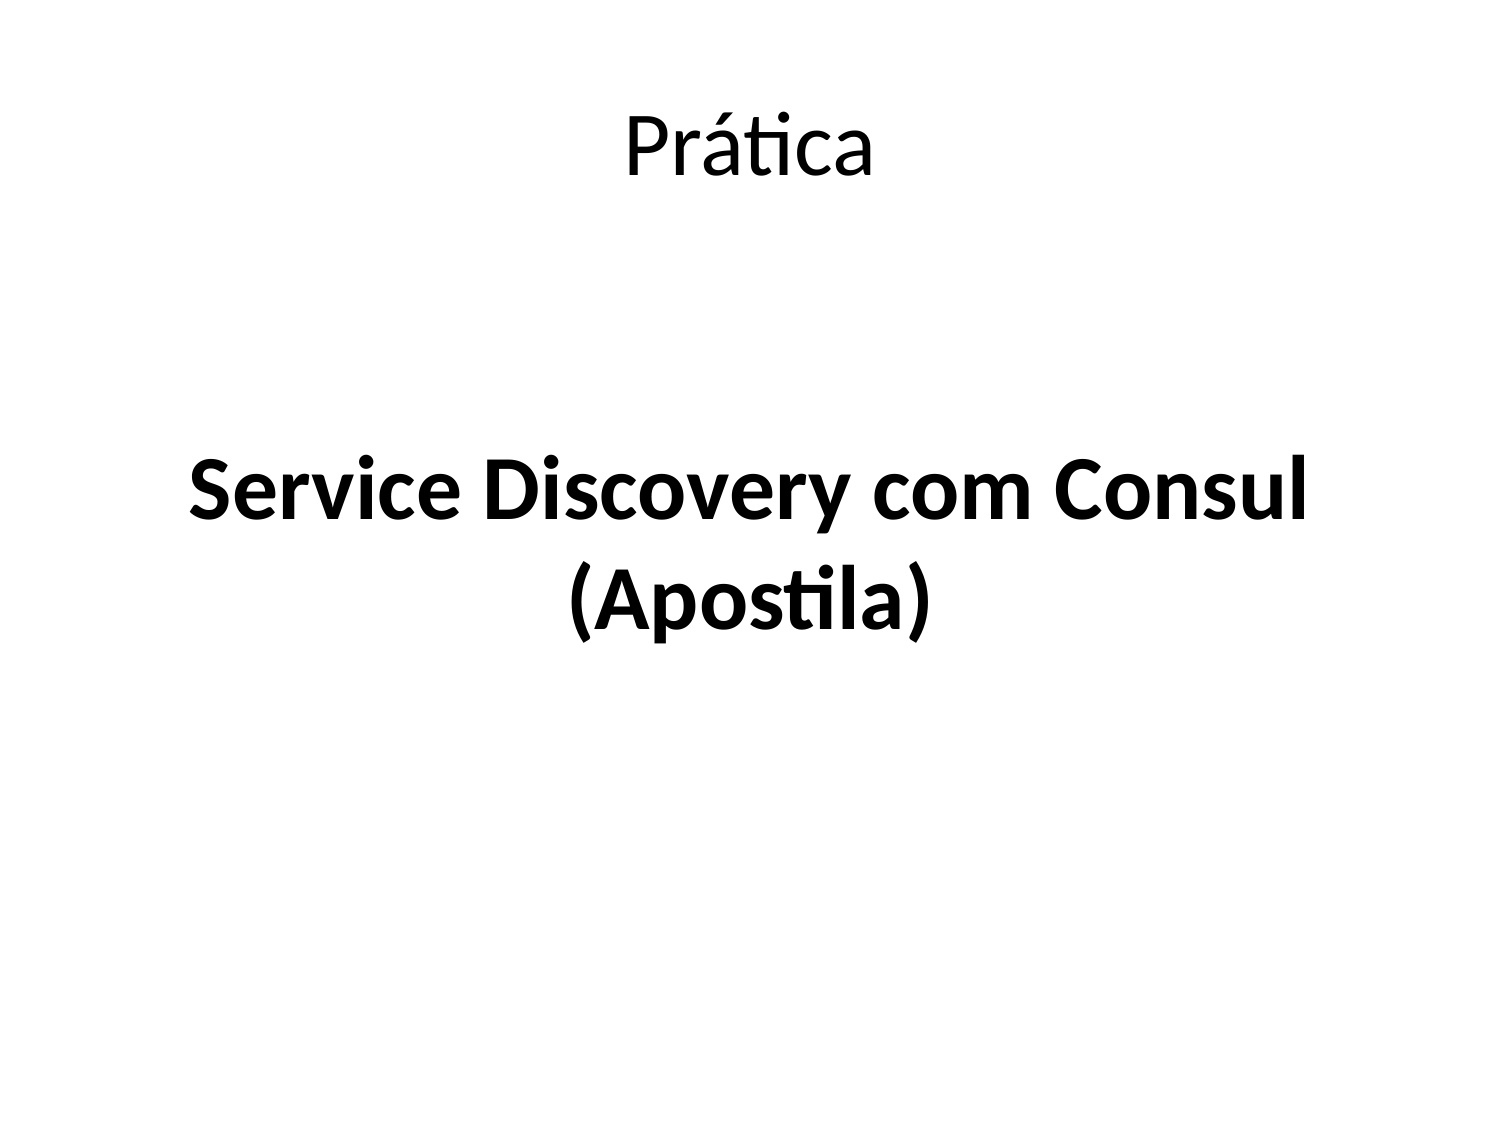

Prática
# Service Discovery com Consul (Apostila)